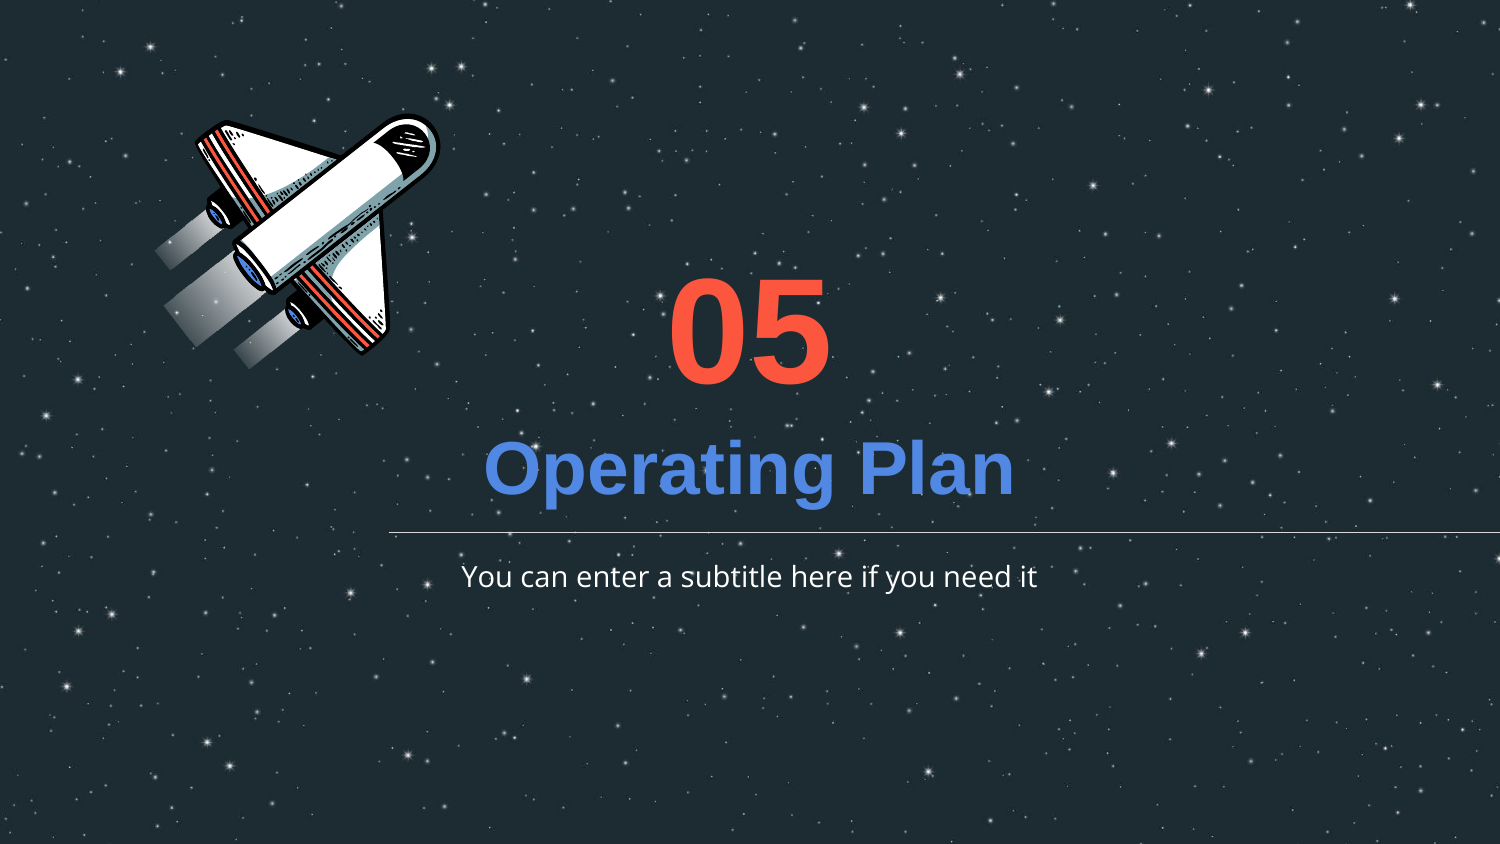

05
# Operating Plan
You can enter a subtitle here if you need it